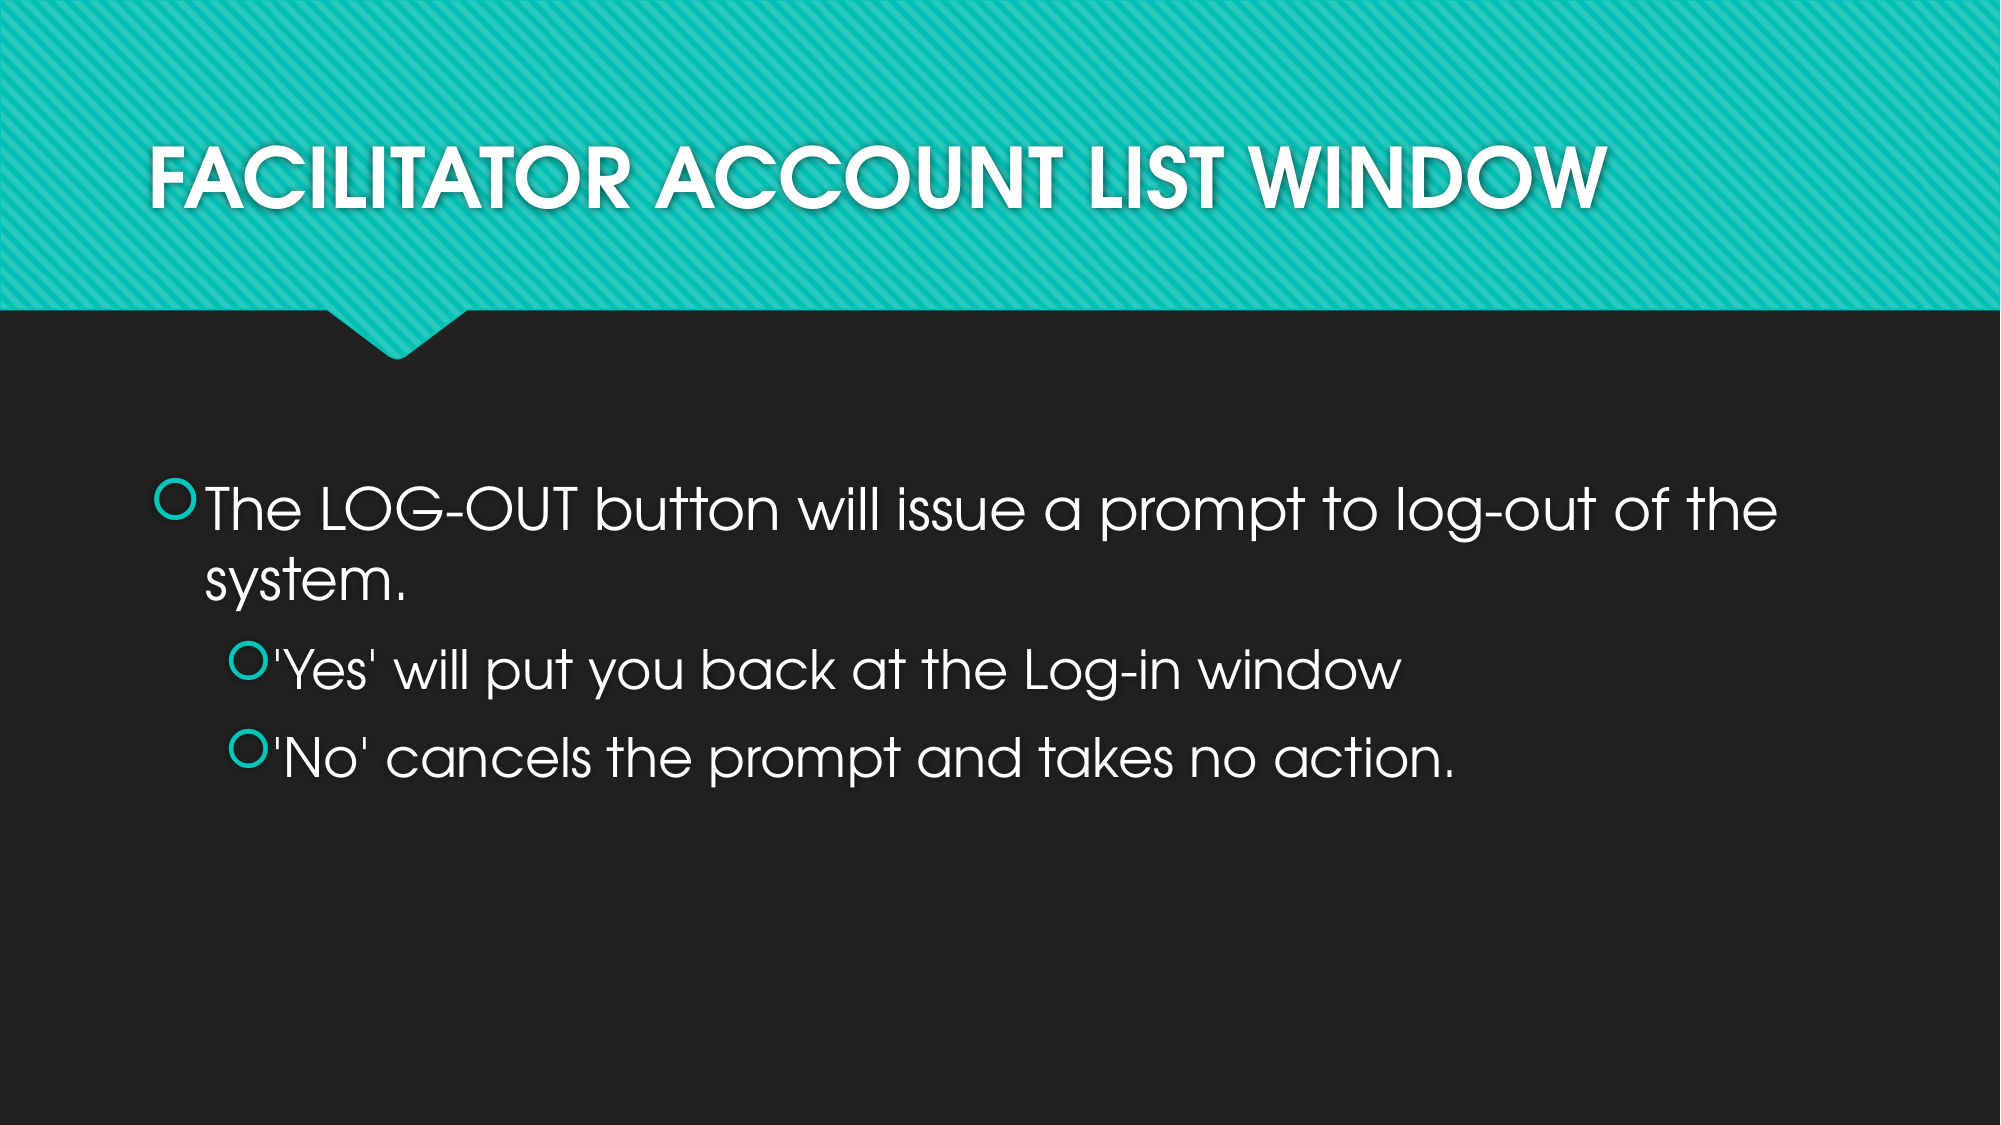

# FACILITATOR ACCOUNT LIST WINDOW
The LOG-OUT button will issue a prompt to log-out of the system.
'Yes' will put you back at the Log-in window
'No' cancels the prompt and takes no action.